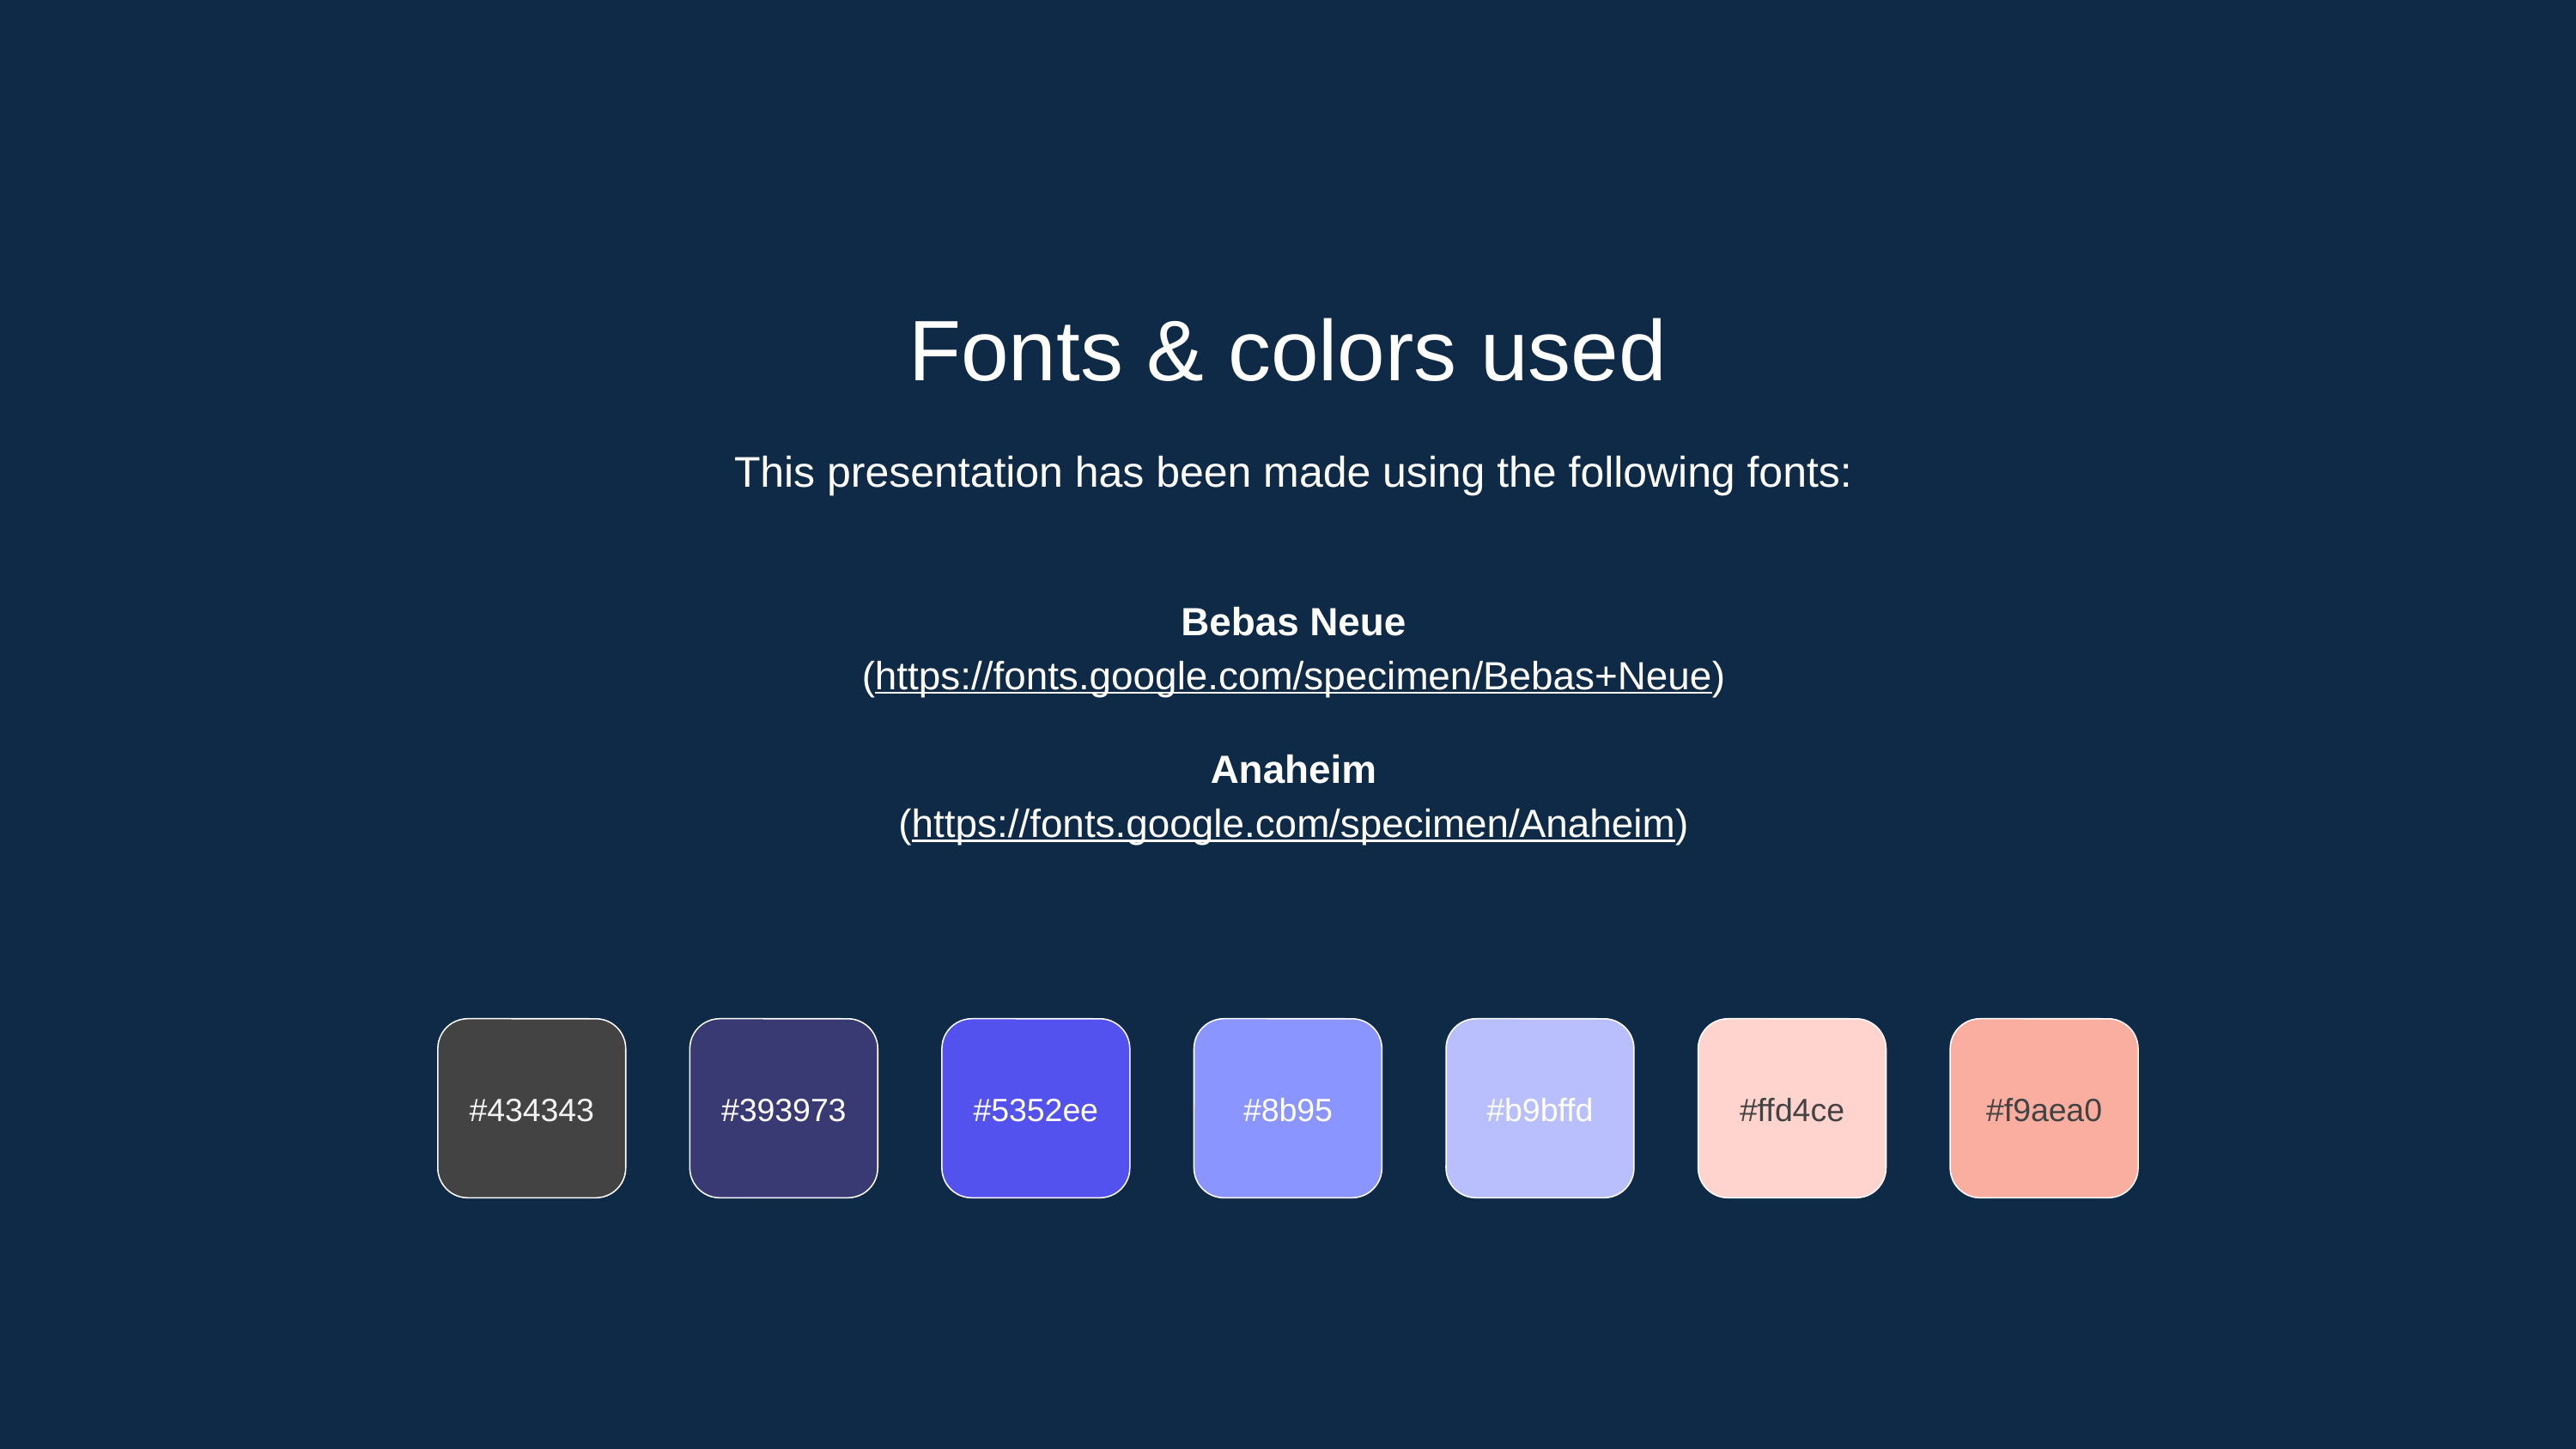

Fonts & colors used
This presentation has been made using the following fonts:

Bebas Neue
(https://fonts.google.com/specimen/Bebas+Neue)

Anaheim
(https://fonts.google.com/specimen/Anaheim)

#434343
#393973
#5352ee
#8b95
#b9bffd
#ffd4ce
#f9aea0